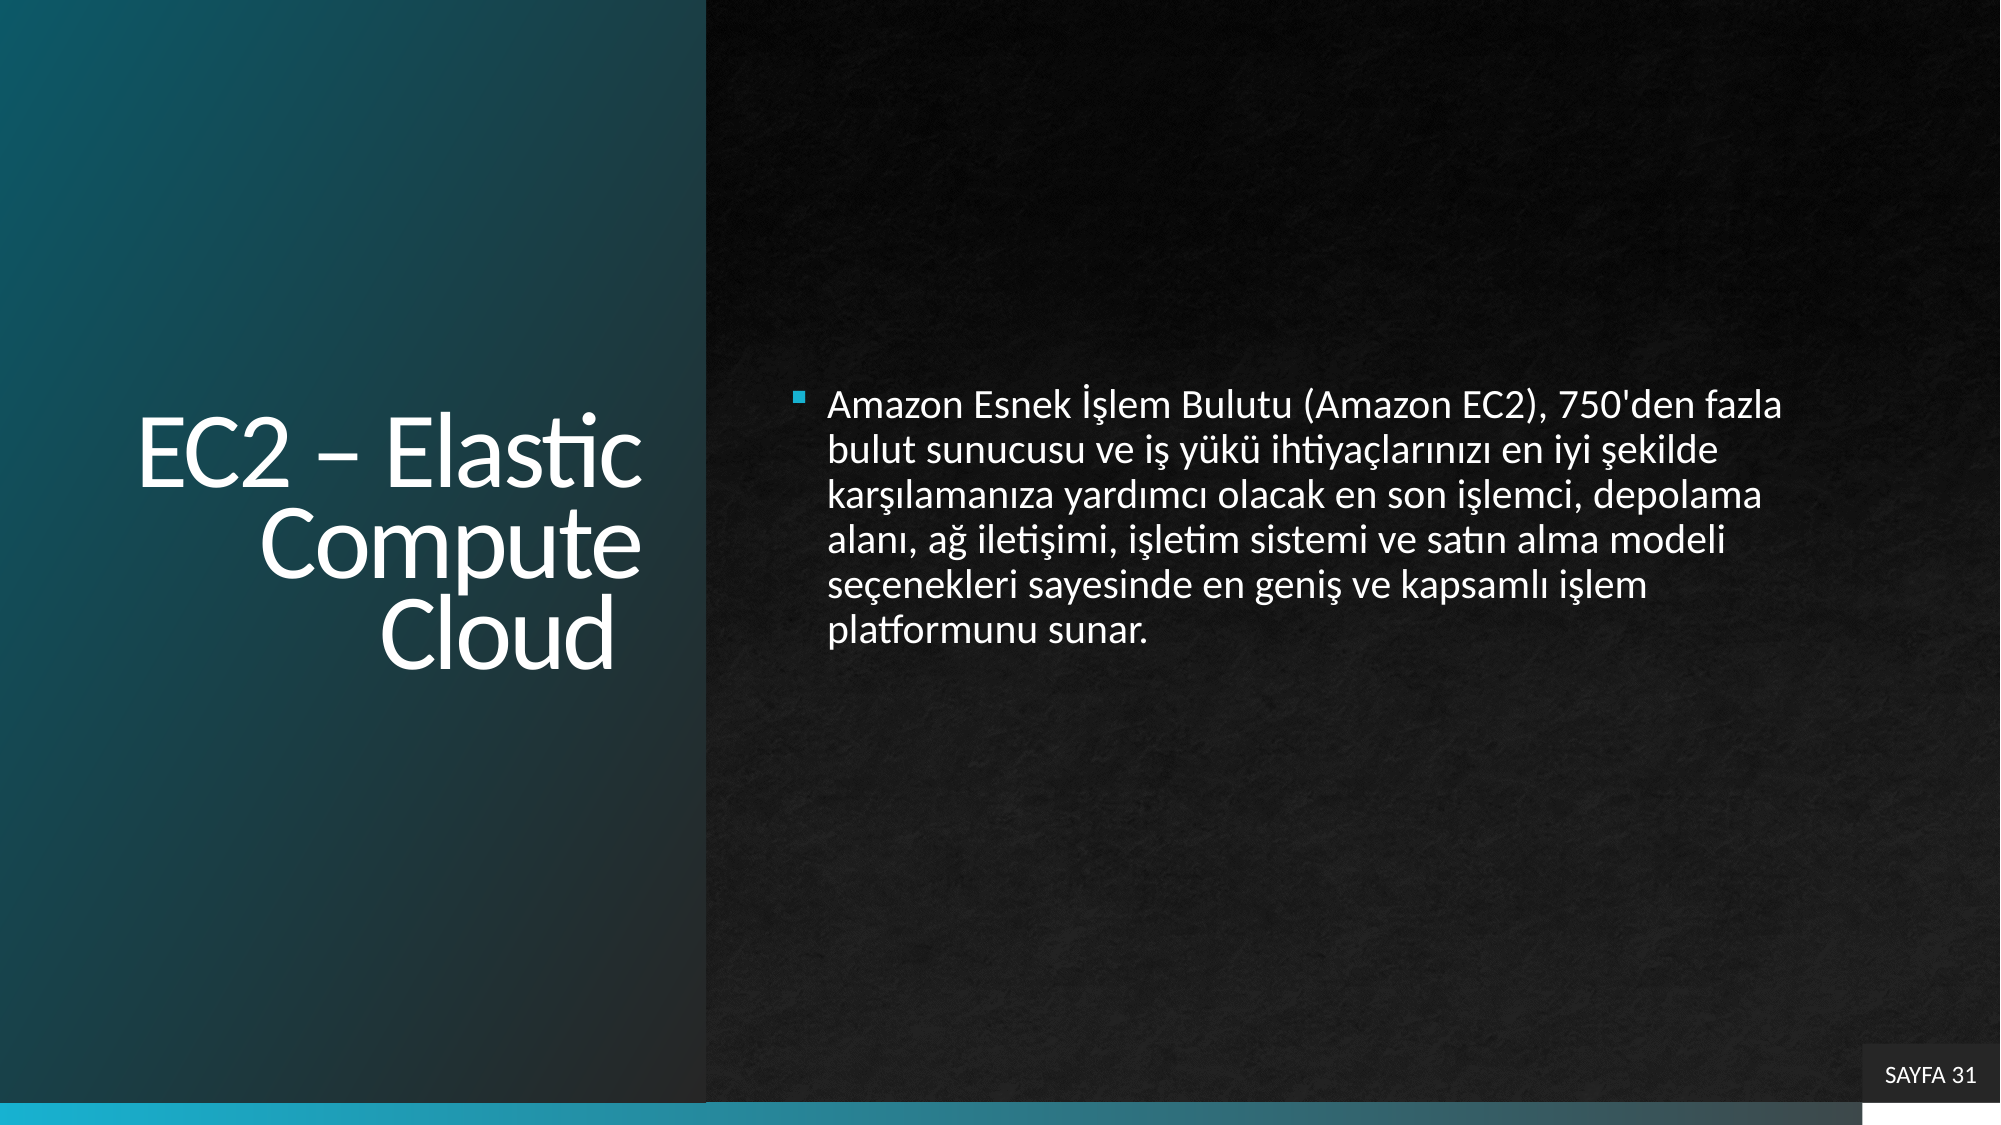

# EC2 – Elastic Compute Cloud
Amazon Esnek İşlem Bulutu (Amazon EC2), 750'den fazla bulut sunucusu ve iş yükü ihtiyaçlarınızı en iyi şekilde karşılamanıza yardımcı olacak en son işlemci, depolama alanı, ağ iletişimi, işletim sistemi ve satın alma modeli seçenekleri sayesinde en geniş ve kapsamlı işlem platformunu sunar.

SAYFA 31